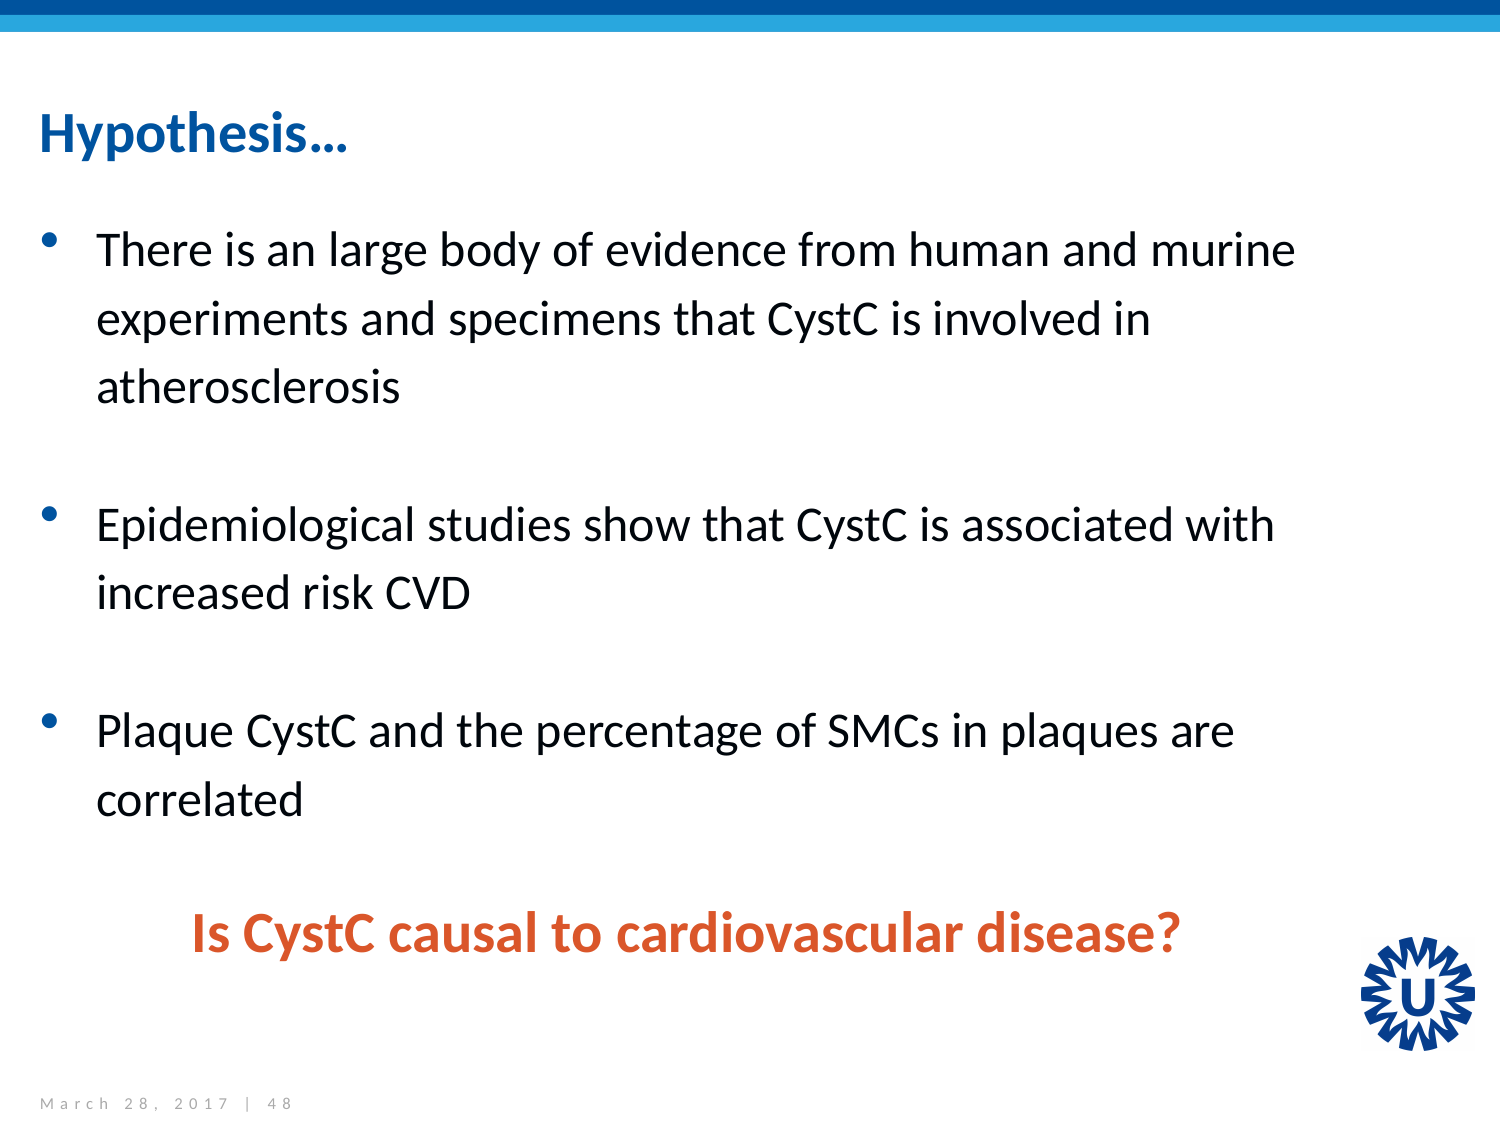

# Hypothesis…
There is an large body of evidence from human and murine experiments and specimens that CystC is involved in atherosclerosis

Epidemiological studies show that CystC is associated with increased risk CVD

Plaque CystC and the percentage of SMCs in plaques are correlated

Is CystC causal to cardiovascular disease?
March 28, 2017 | 48